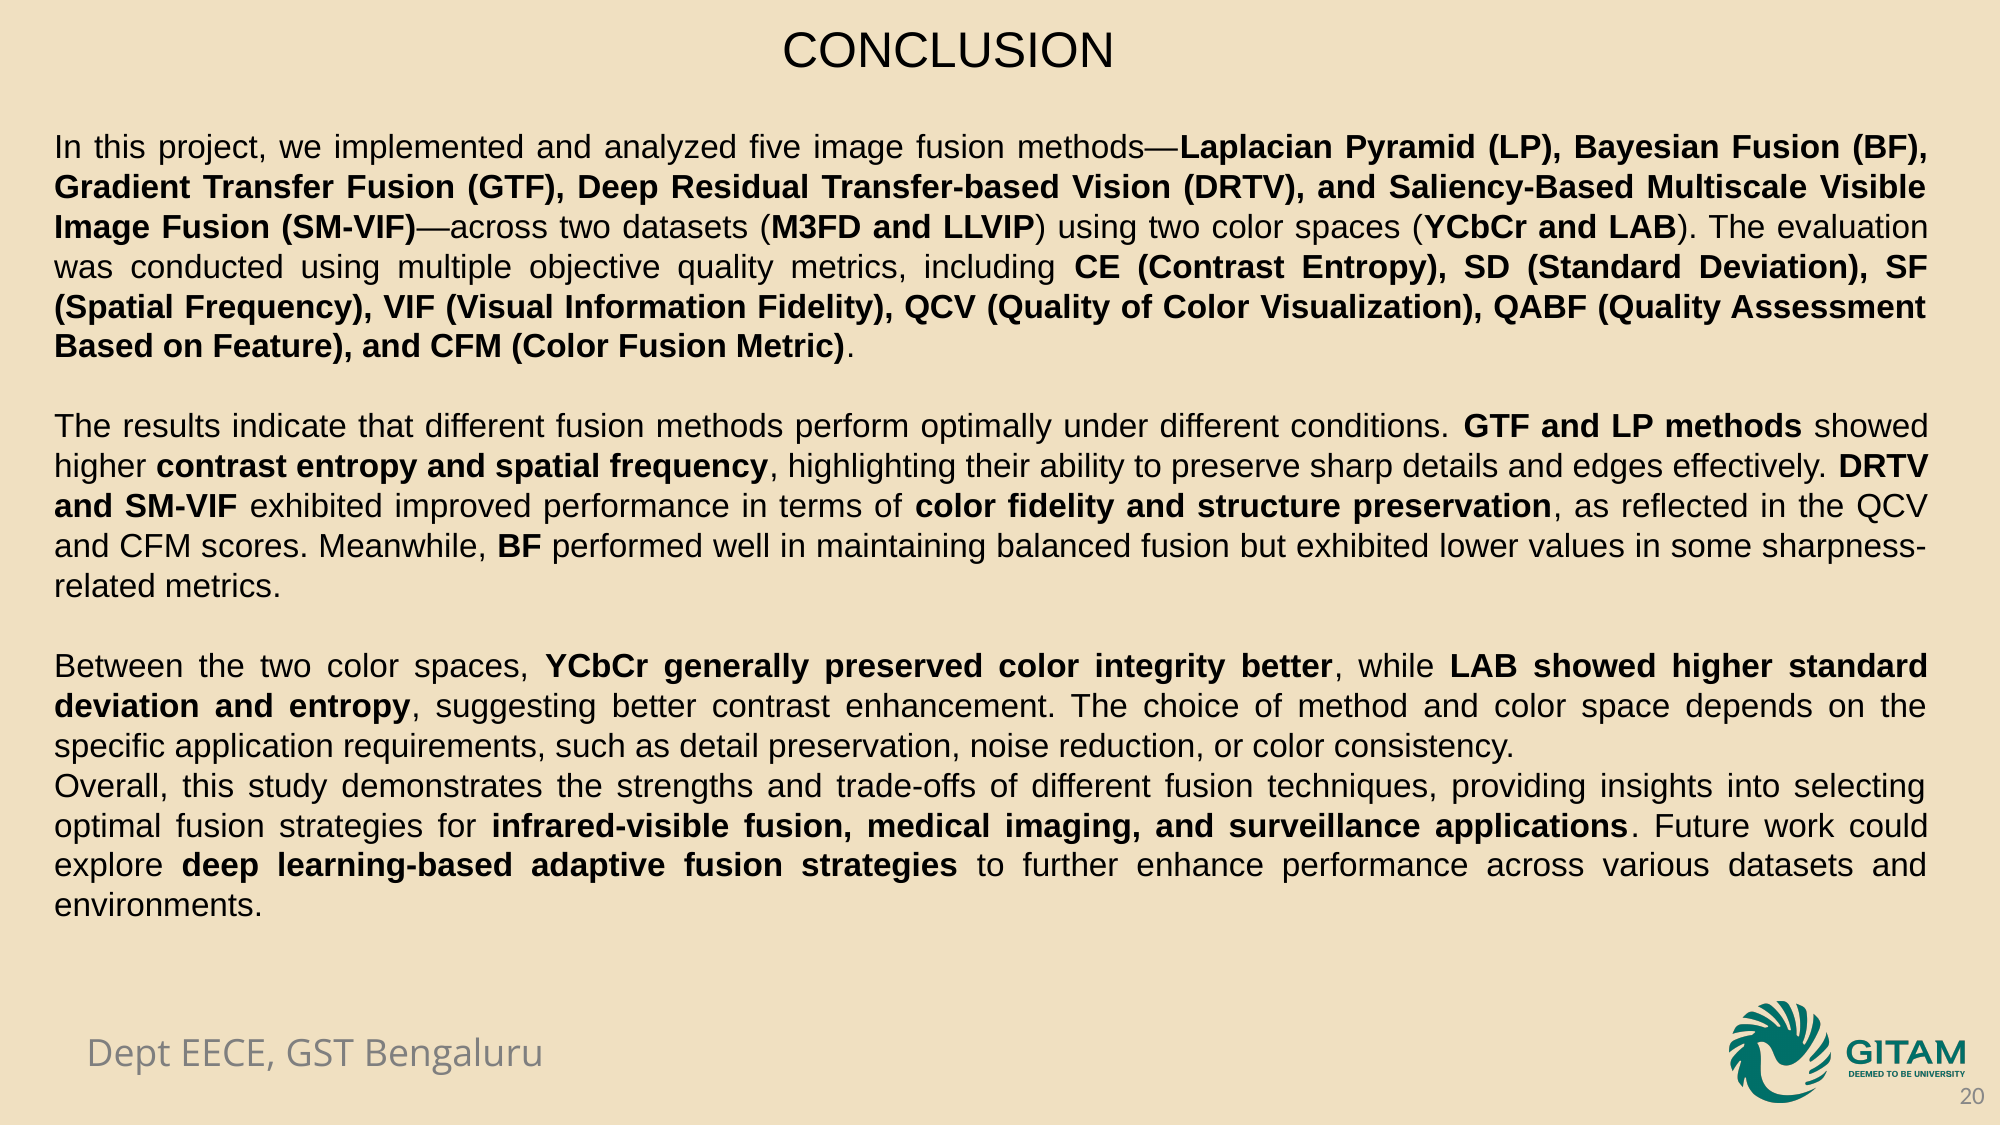

CONCLUSION

In this project, we implemented and analyzed five image fusion methods—Laplacian Pyramid (LP), Bayesian Fusion (BF), Gradient Transfer Fusion (GTF), Deep Residual Transfer-based Vision (DRTV), and Saliency-Based Multiscale Visible Image Fusion (SM-VIF)—across two datasets (M3FD and LLVIP) using two color spaces (YCbCr and LAB). The evaluation was conducted using multiple objective quality metrics, including CE (Contrast Entropy), SD (Standard Deviation), SF (Spatial Frequency), VIF (Visual Information Fidelity), QCV (Quality of Color Visualization), QABF (Quality Assessment Based on Feature), and CFM (Color Fusion Metric).

The results indicate that different fusion methods perform optimally under different conditions. GTF and LP methods showed higher contrast entropy and spatial frequency, highlighting their ability to preserve sharp details and edges effectively. DRTV and SM-VIF exhibited improved performance in terms of color fidelity and structure preservation, as reflected in the QCV and CFM scores. Meanwhile, BF performed well in maintaining balanced fusion but exhibited lower values in some sharpness-related metrics.

Between the two color spaces, YCbCr generally preserved color integrity better, while LAB showed higher standard deviation and entropy, suggesting better contrast enhancement. The choice of method and color space depends on the specific application requirements, such as detail preservation, noise reduction, or color consistency.
Overall, this study demonstrates the strengths and trade-offs of different fusion techniques, providing insights into selecting optimal fusion strategies for infrared-visible fusion, medical imaging, and surveillance applications. Future work could explore deep learning-based adaptive fusion strategies to further enhance performance across various datasets and environments.

20